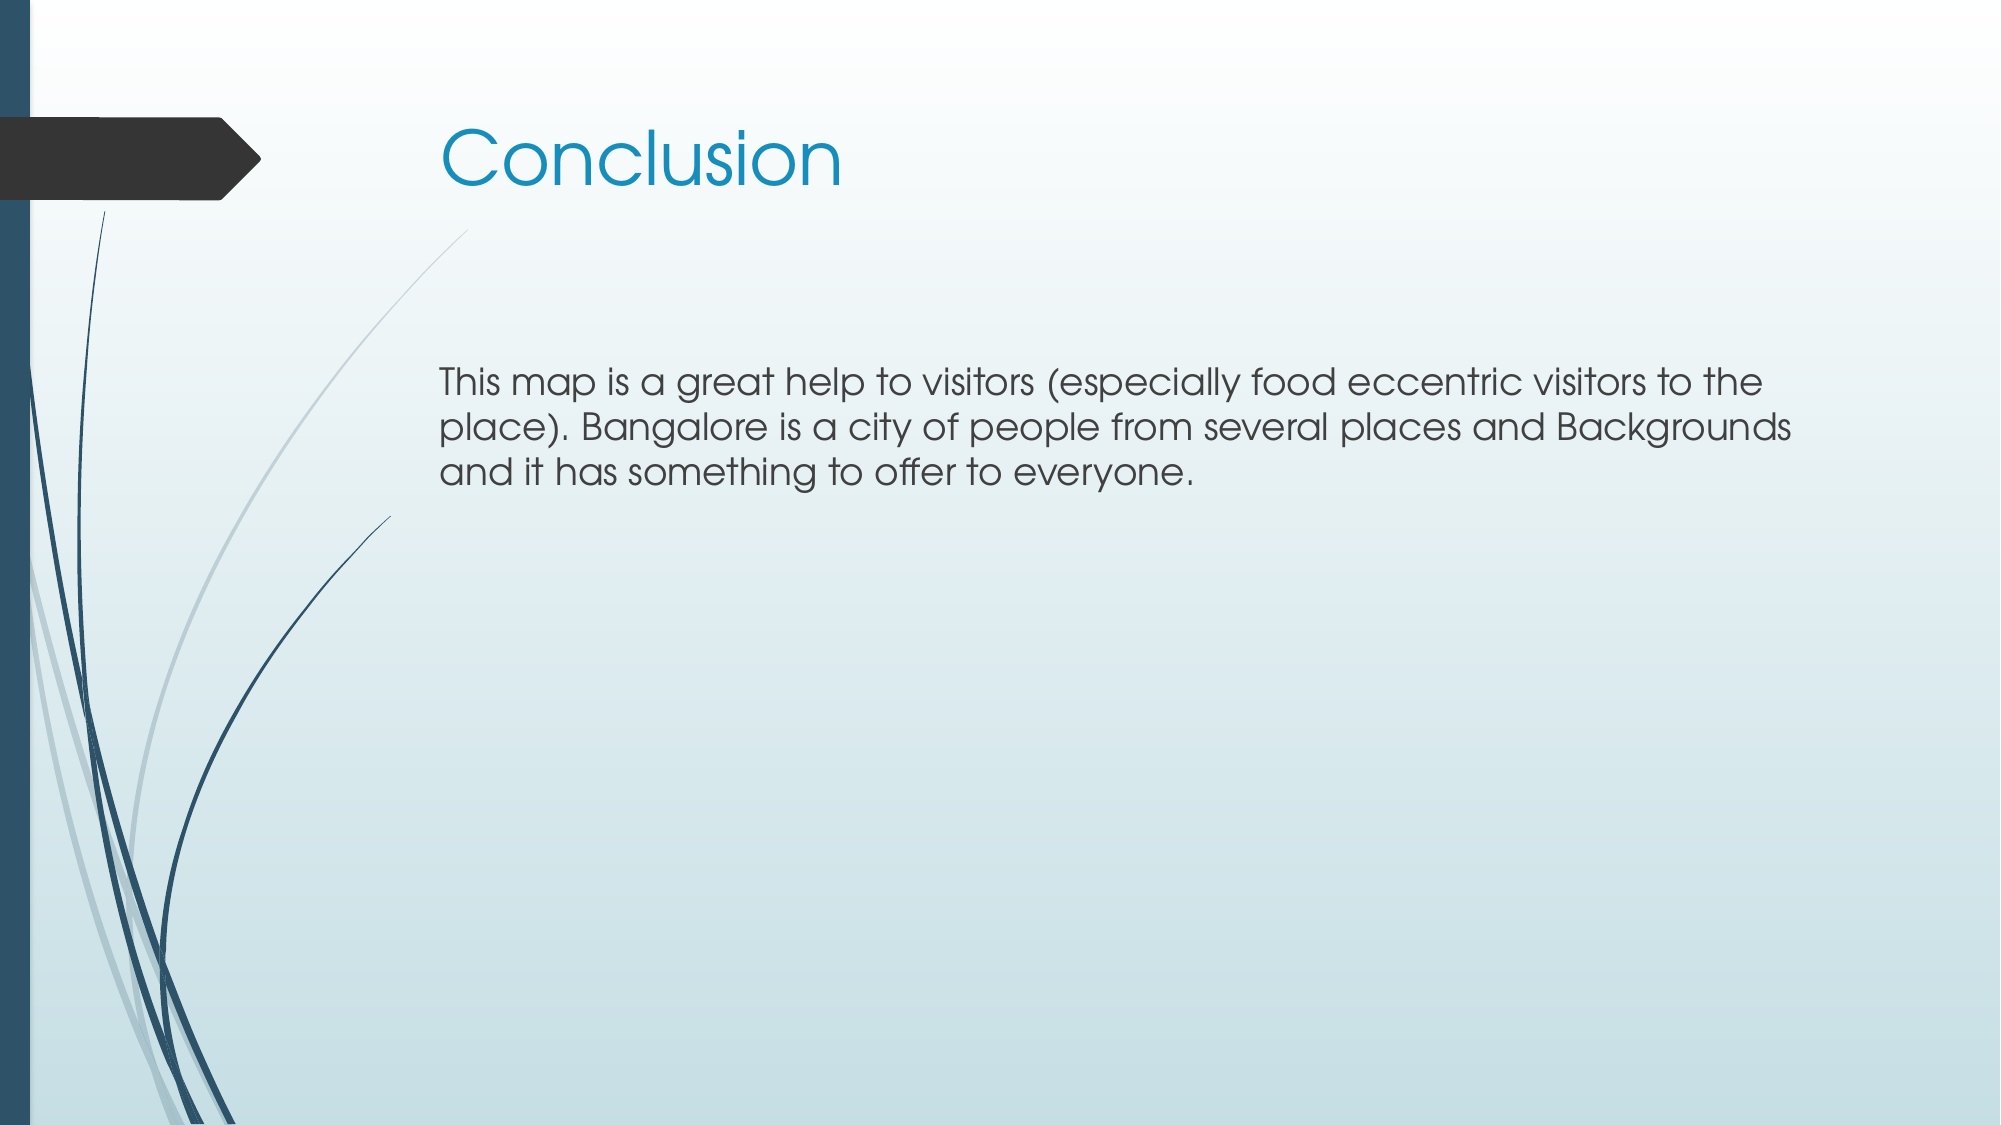

# Conclusion
This map is a great help to visitors (especially food eccentric visitors to the place). Bangalore is a city of people from several places and Backgrounds and it has something to offer to everyone.